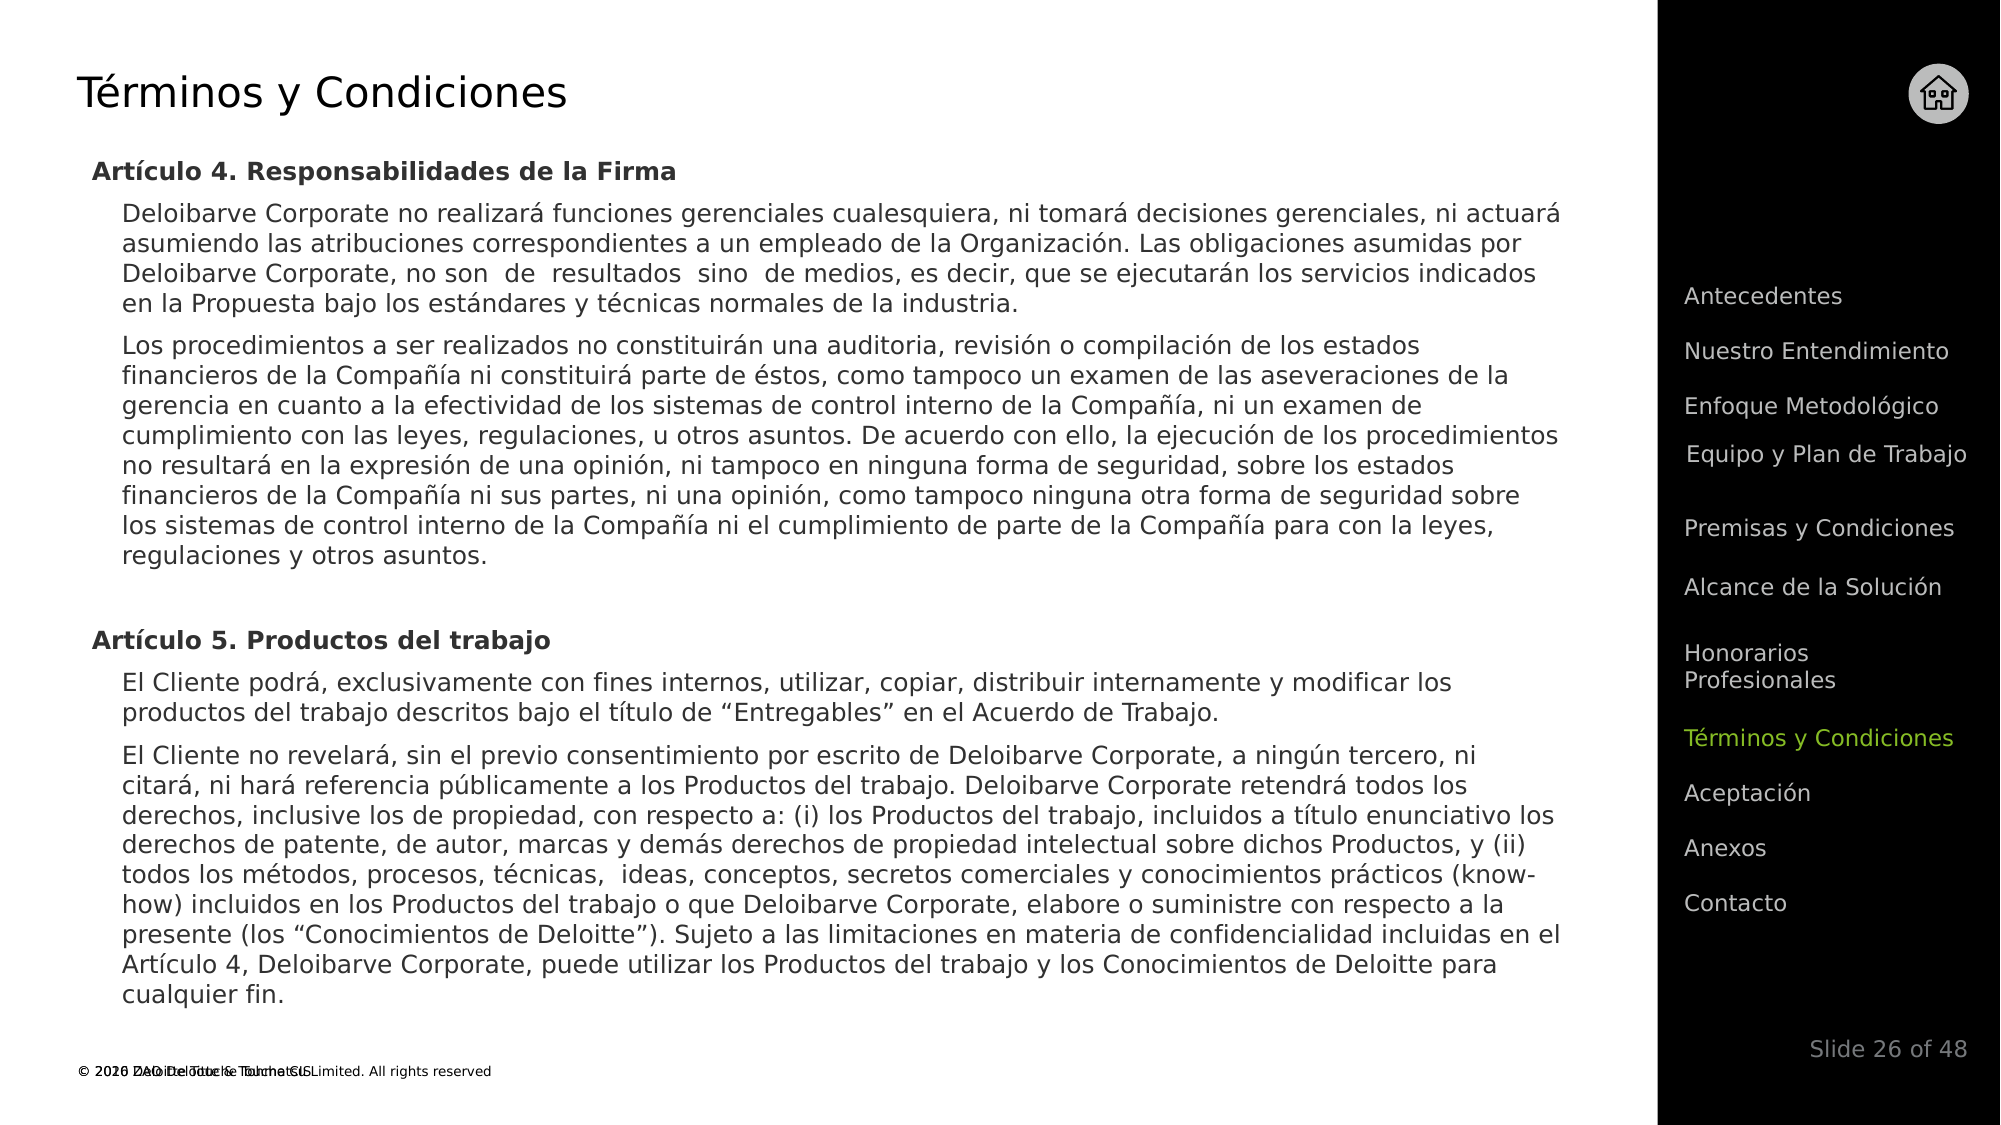

# Términos y Condiciones

Artículo 4. Responsabilidades de la Firma
	Deloibarve Corporate no realizará funciones gerenciales cualesquiera, ni tomará decisiones gerenciales, ni actuará asumiendo las atribuciones correspondientes a un empleado de la Organización. Las obligaciones asumidas por Deloibarve Corporate, no son  de  resultados  sino  de medios, es decir, que se ejecutarán los servicios indicados en la Propuesta bajo los estándares y técnicas normales de la industria.
	Los procedimientos a ser realizados no constituirán una auditoria, revisión o compilación de los estados financieros de la Compañía ni constituirá parte de éstos, como tampoco un examen de las aseveraciones de la gerencia en cuanto a la efectividad de los sistemas de control interno de la Compañía, ni un examen de cumplimiento con las leyes, regulaciones, u otros asuntos. De acuerdo con ello, la ejecución de los procedimientos no resultará en la expresión de una opinión, ni tampoco en ninguna forma de seguridad, sobre los estados financieros de la Compañía ni sus partes, ni una opinión, como tampoco ninguna otra forma de seguridad sobre los sistemas de control interno de la Compañía ni el cumplimiento de parte de la Compañía para con la leyes, regulaciones y otros asuntos.

Artículo 5. Productos del trabajo
	El Cliente podrá, exclusivamente con fines internos, utilizar, copiar, distribuir internamente y modificar los productos del trabajo descritos bajo el título de “Entregables” en el Acuerdo de Trabajo.
	El Cliente no revelará, sin el previo consentimiento por escrito de Deloibarve Corporate, a ningún tercero, ni citará, ni hará referencia públicamente a los Productos del trabajo. Deloibarve Corporate retendrá todos los derechos, inclusive los de propiedad, con respecto a: (i) los Productos del trabajo, incluidos a título enunciativo los derechos de patente, de autor, marcas y demás derechos de propiedad intelectual sobre dichos Productos, y (ii) todos los métodos, procesos, técnicas,  ideas, conceptos, secretos comerciales y conocimientos prácticos (know-how) incluidos en los Productos del trabajo o que Deloibarve Corporate, elabore o suministre con respecto a la presente (los “Conocimientos de Deloitte”). Sujeto a las limitaciones en materia de confidencialidad incluidas en el Artículo 4, Deloibarve Corporate, puede utilizar los Productos del trabajo y los Conocimientos de Deloitte para cualquier fin.

Antecedentes
Nuestro Entendimiento
Enfoque Metodológico
Equipo y Plan de Trabajo
Premisas y Condiciones
Alcance de la Solución
Honorarios Profesionales
Términos y Condiciones
Aceptación
Anexos
Contacto